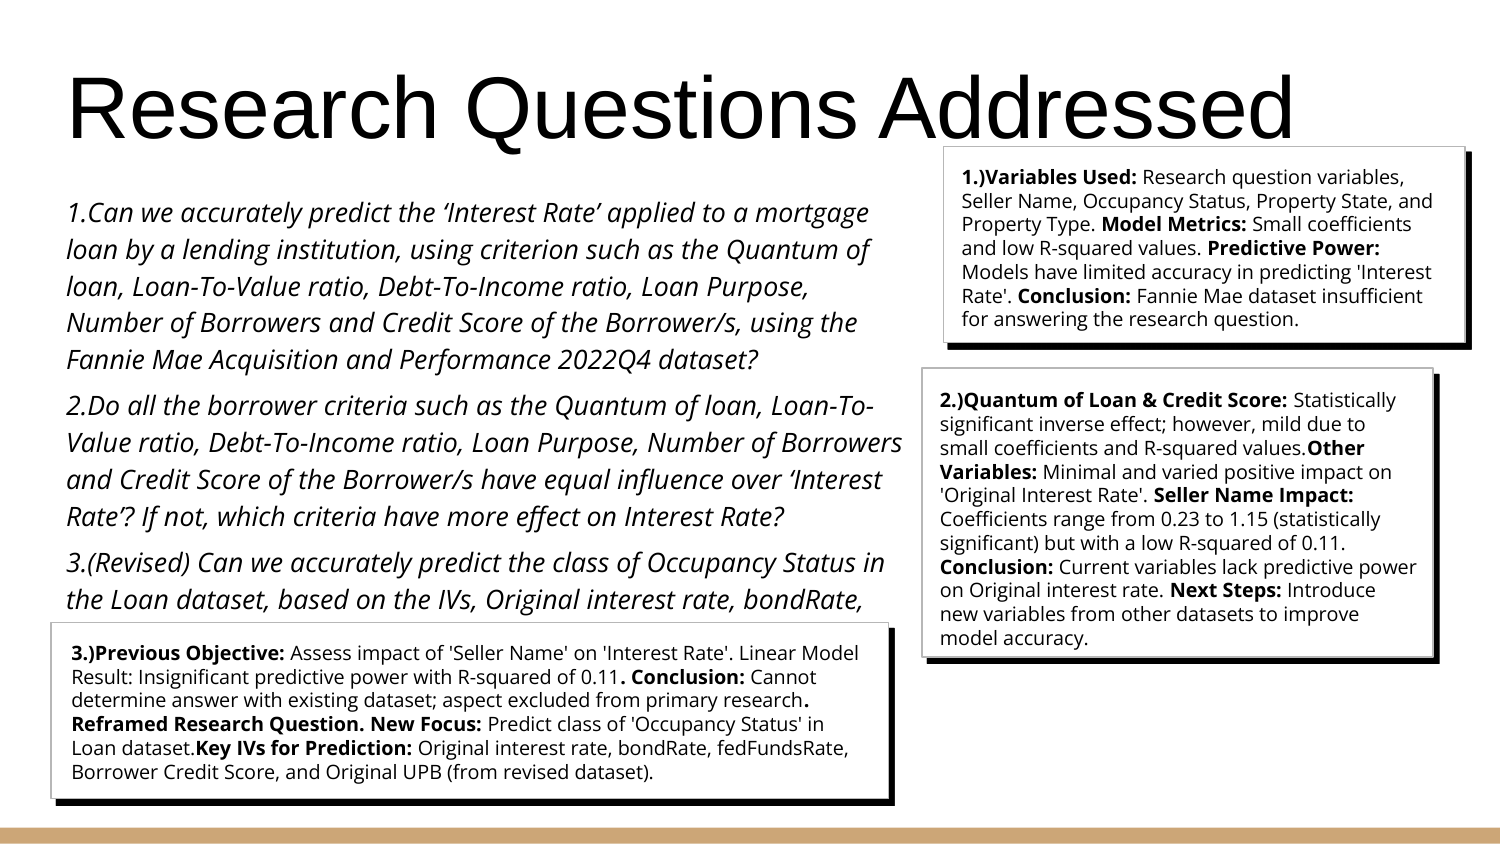

# Research Questions Addressed

1.)Variables Used: Research question variables, Seller Name, Occupancy Status, Property State, and Property Type. Model Metrics: Small coefficients and low R-squared values. Predictive Power: Models have limited accuracy in predicting 'Interest Rate'. Conclusion: Fannie Mae dataset insufficient for answering the research question.

1.Can we accurately predict the ‘Interest Rate’ applied to a mortgage loan by a lending institution, using criterion such as the Quantum of loan, Loan-To-Value ratio, Debt-To-Income ratio, Loan Purpose, Number of Borrowers and Credit Score of the Borrower/s, using the Fannie Mae Acquisition and Performance 2022Q4 dataset?
2.Do all the borrower criteria such as the Quantum of loan, Loan-To-Value ratio, Debt-To-Income ratio, Loan Purpose, Number of Borrowers and Credit Score of the Borrower/s have equal influence over ‘Interest Rate’? If not, which criteria have more effect on Interest Rate?
3.(Revised) Can we accurately predict the class of Occupancy Status in the Loan dataset, based on the IVs, Original interest rate, bondRate, fedFundsRate, Borrower Credit Score and Original UPB (from the revised dataset)?

2.)Quantum of Loan & Credit Score: Statistically significant inverse effect; however, mild due to small coefficients and R-squared values.Other Variables: Minimal and varied positive impact on 'Original Interest Rate'. Seller Name Impact: Coefficients range from 0.23 to 1.15 (statistically significant) but with a low R-squared of 0.11.
Conclusion: Current variables lack predictive power on Original interest rate. Next Steps: Introduce new variables from other datasets to improve model accuracy.

3.)Previous Objective: Assess impact of 'Seller Name' on 'Interest Rate'. Linear Model Result: Insignificant predictive power with R-squared of 0.11. Conclusion: Cannot determine answer with existing dataset; aspect excluded from primary research. Reframed Research Question. New Focus: Predict class of 'Occupancy Status' in Loan dataset.Key IVs for Prediction: Original interest rate, bondRate, fedFundsRate, Borrower Credit Score, and Original UPB (from revised dataset).